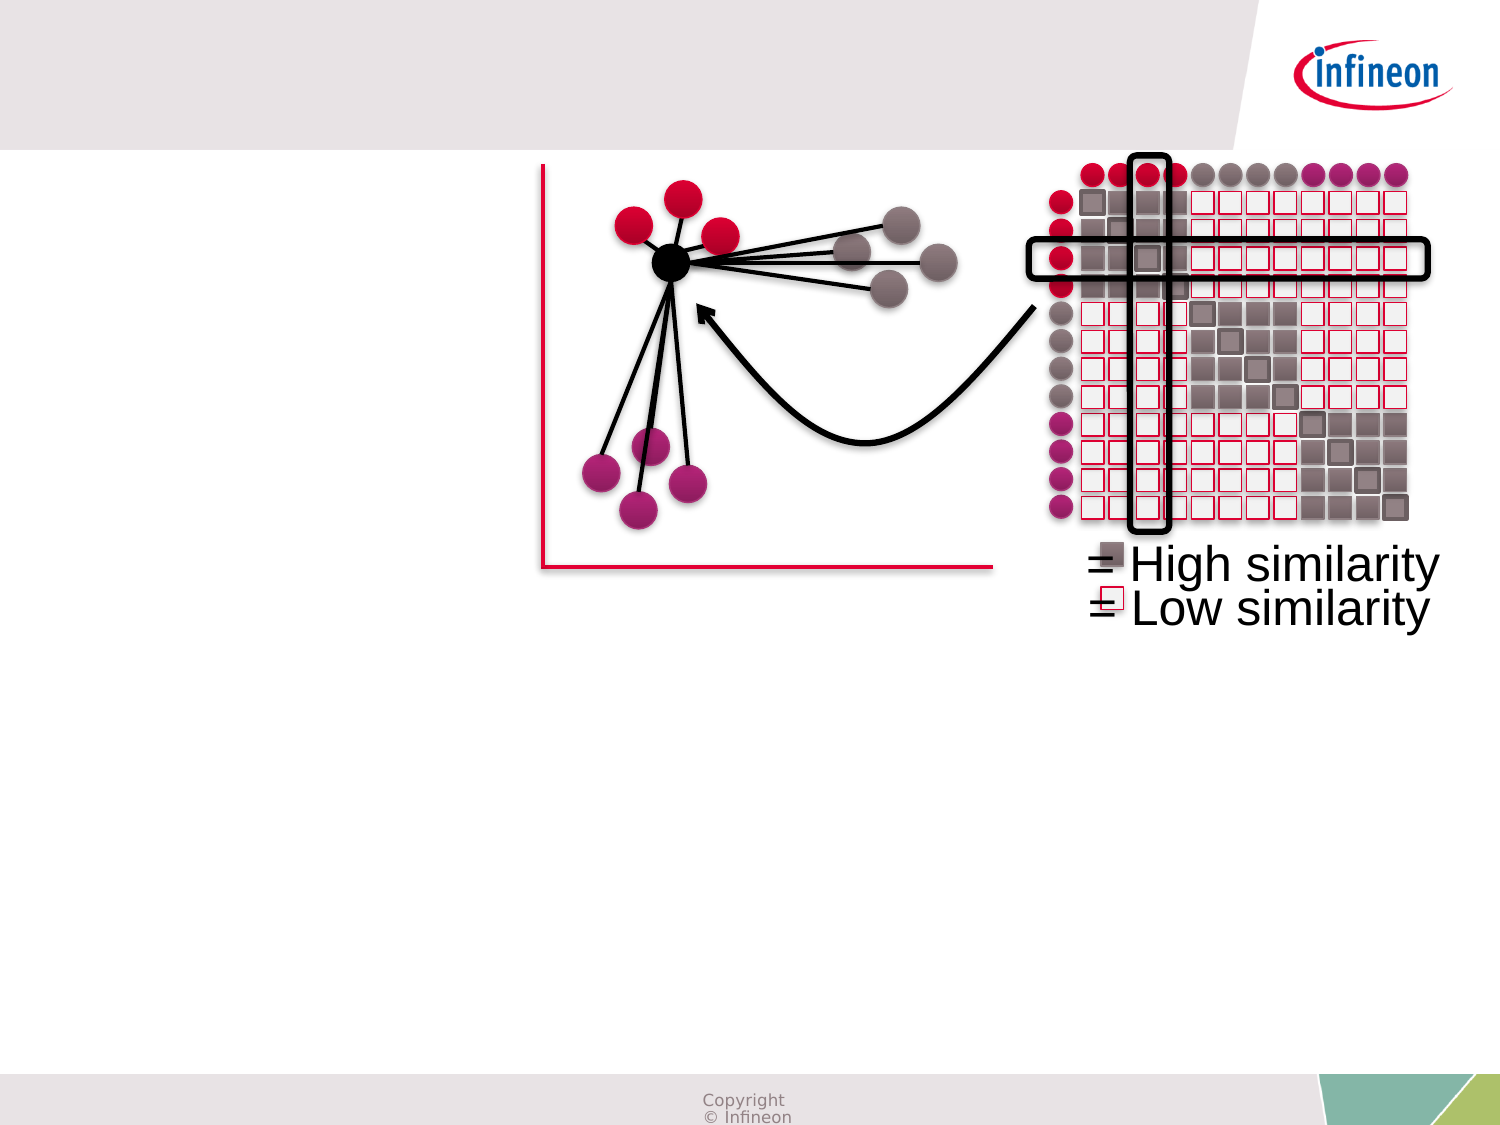

= High similarity

= Low similarity

Copyright © Infineon Technologies AG 2019. All rights reserved.